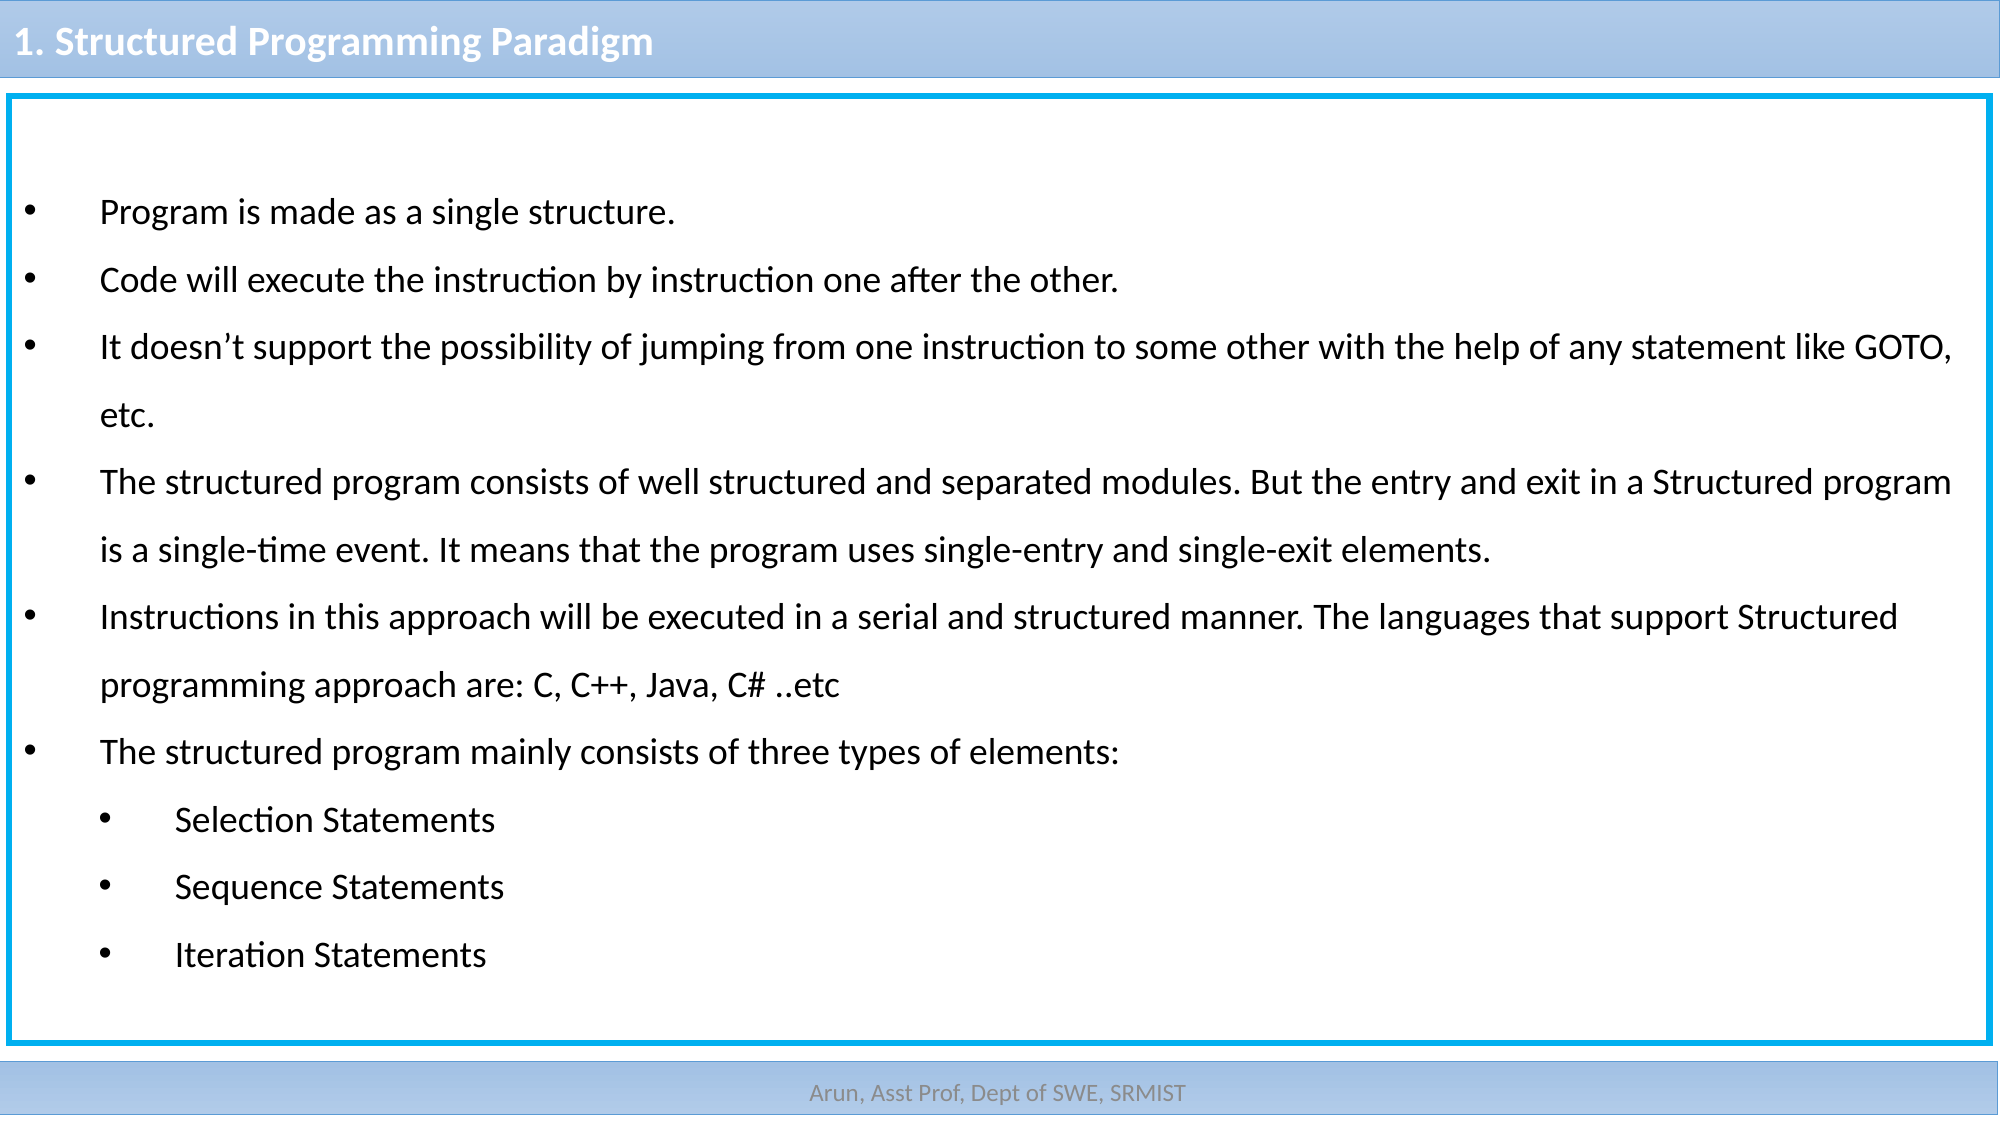

1. Structured Programming Paradigm

Program is made as a single structure.
Code will execute the instruction by instruction one after the other.
It doesn’t support the possibility of jumping from one instruction to some other with the help of any statement like GOTO, etc.
The structured program consists of well structured and separated modules. But the entry and exit in a Structured program is a single-time event. It means that the program uses single-entry and single-exit elements.
Instructions in this approach will be executed in a serial and structured manner. The languages that support Structured programming approach are: C, C++, Java, C# ..etc
The structured program mainly consists of three types of elements:
Selection Statements
Sequence Statements
Iteration Statements

Arun, Asst Prof, Dept of SWE, SRMIST